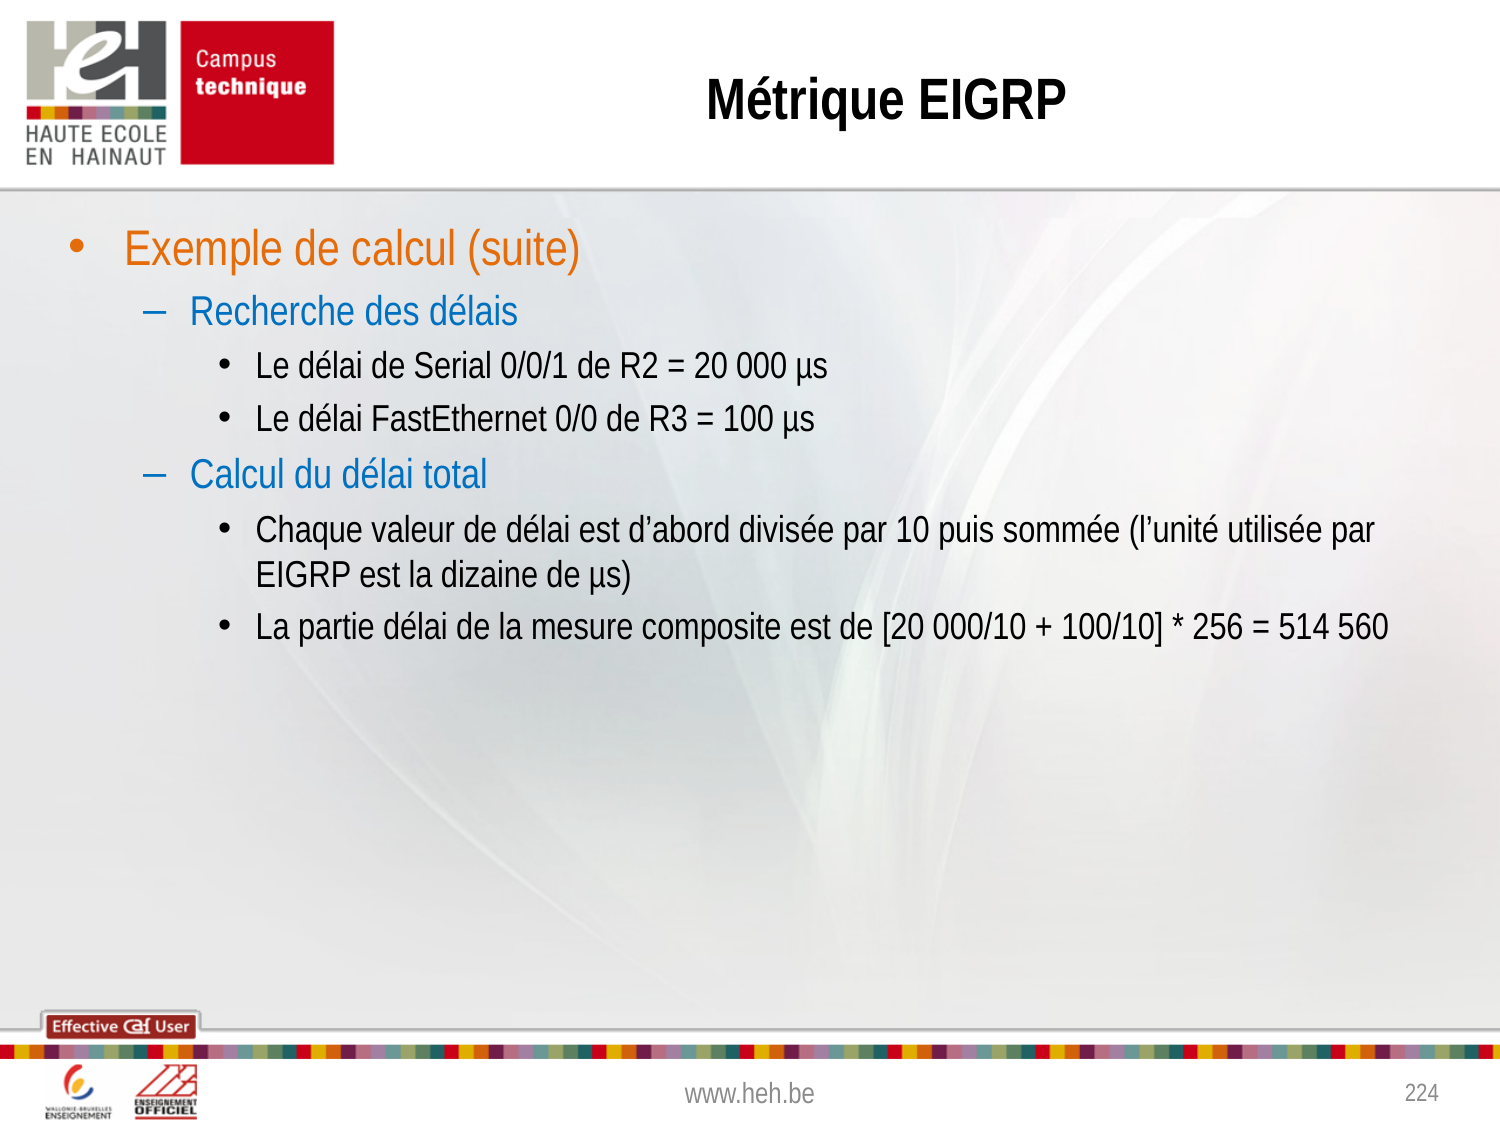

# Métrique EIGRP
Exemple de calcul (suite)
Recherche des délais
Le délai de Serial 0/0/1 de R2 = 20 000 µs
Le délai FastEthernet 0/0 de R3 = 100 µs
Calcul du délai total
Chaque valeur de délai est d’abord divisée par 10 puis sommée (l’unité utilisée par EIGRP est la dizaine de µs)
La partie délai de la mesure composite est de [20 000/10 + 100/10] * 256 = 514 560
www.heh.be
224